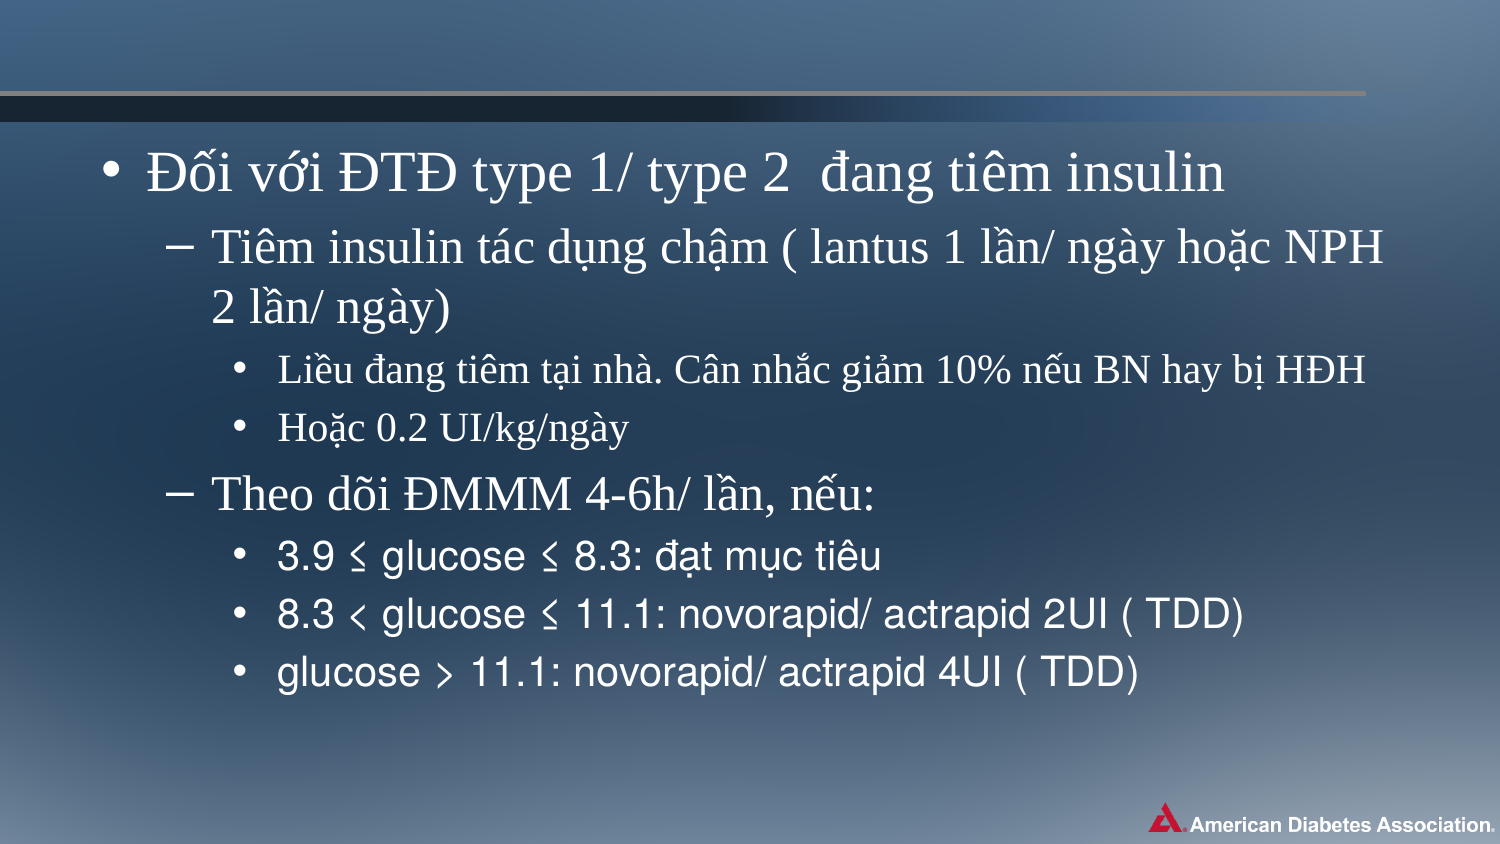

#
Đối với ĐTĐ type 1/ type 2  đang tiêm insulin
Tiêm insulin tác dụng chậm ( lantus 1 lần/ ngày hoặc NPH 2 lần/ ngày)
Liều đang tiêm tại nhà. Cân nhắc giảm 10% nếu BN hay bị HĐH
Hoặc 0.2 UI/kg/ngày
Theo dõi ĐMMM 4-6h/ lần, nếu:
3.9 ≤ glucose ≤ 8.3: đạt mục tiêu
8.3 < glucose ≤ 11.1: novorapid/ actrapid 2UI ( TDD)
glucose > 11.1: novorapid/ actrapid 4UI ( TDD)